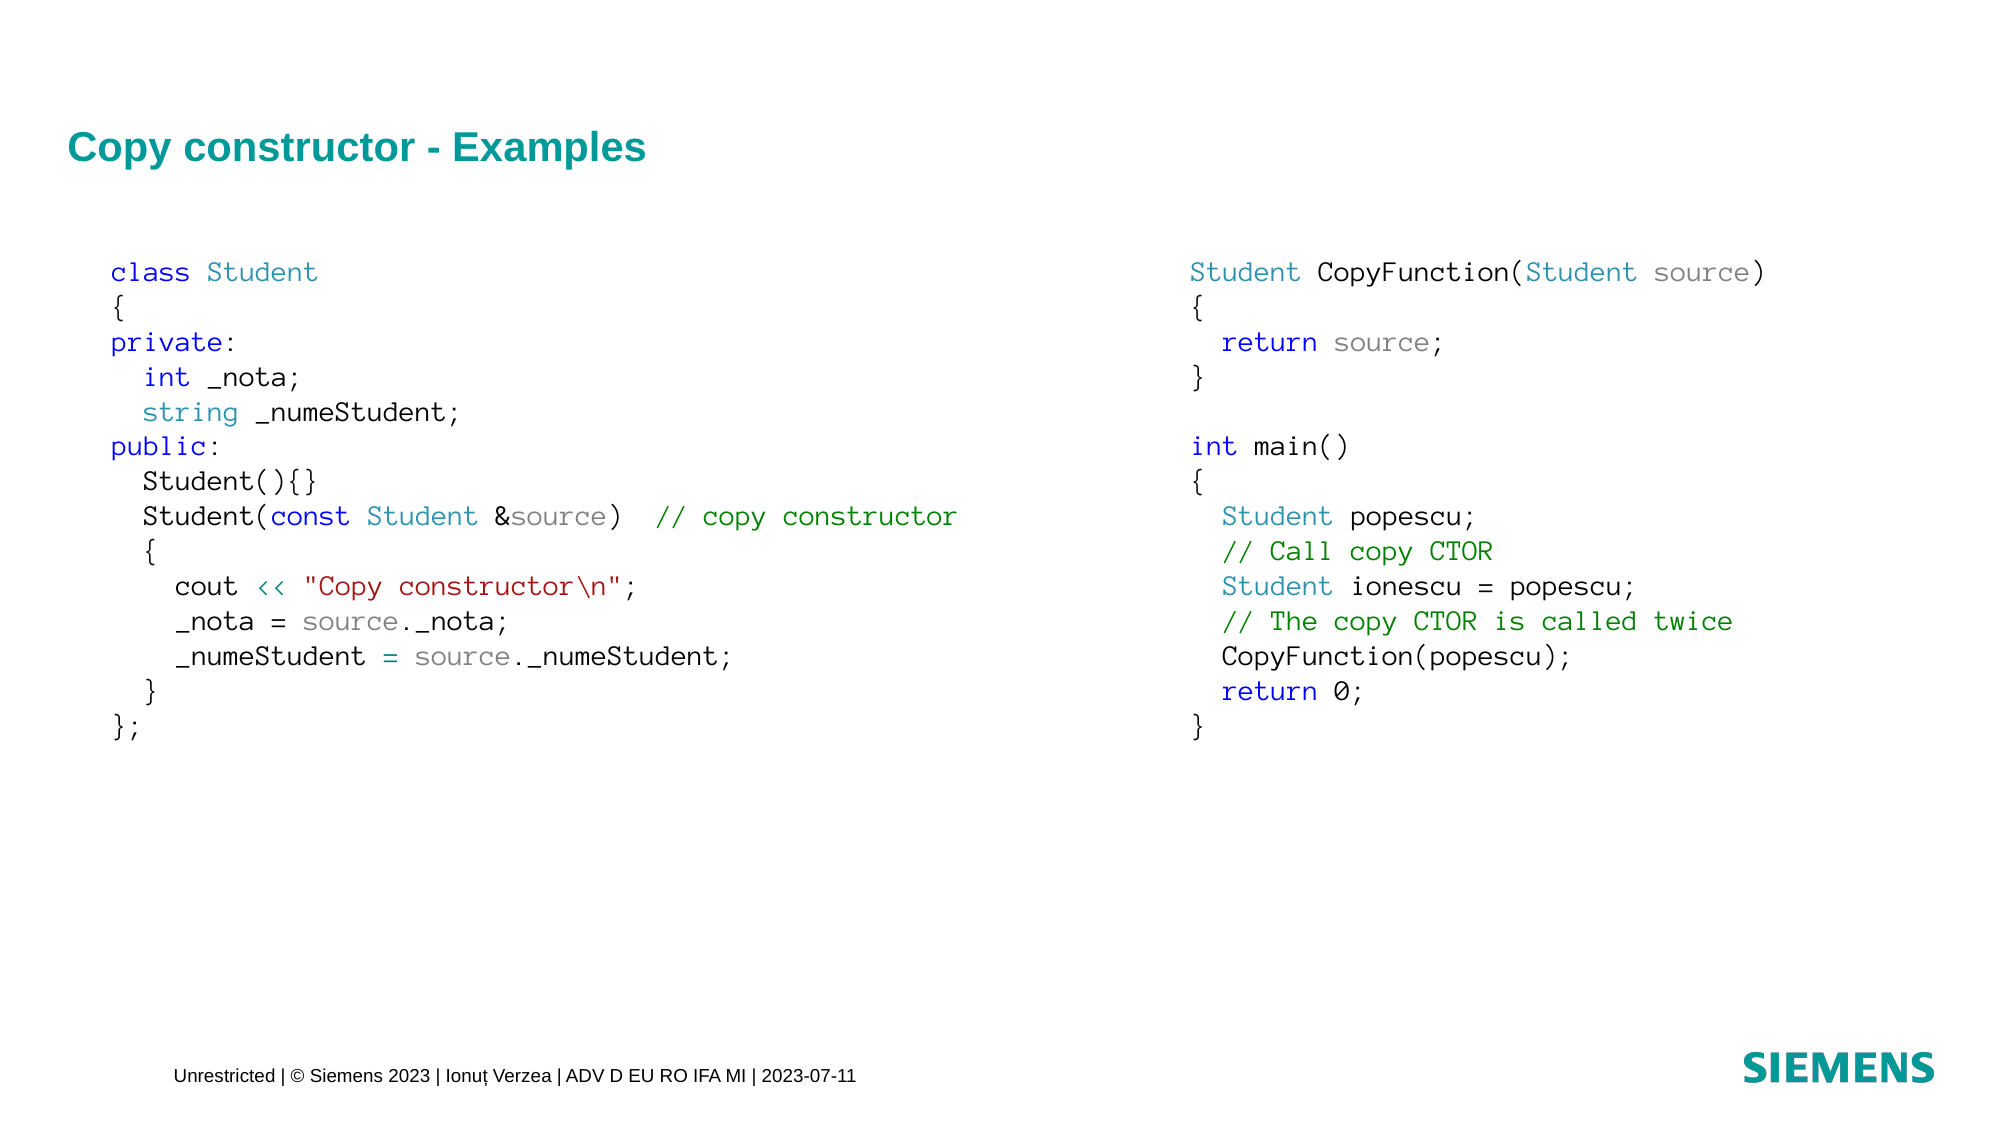

# Copy constructor - Examples
class Student
{
private:
  int _nota;
  string _numeStudent;
public:
  Student(){}
  Student(const Student &source)  // copy constructor
  {
    cout << "Copy constructor\n";
    _nota = source._nota;
    _numeStudent = source._numeStudent;
  }
};
Student CopyFunction(Student source)
{
  return source;
}

int main()
{
  Student popescu;
  // Call copy CTOR
  Student ionescu = popescu;
  // The copy CTOR is called twice
  CopyFunction(popescu);
  return 0;
}
Unrestricted | © Siemens 2023 | Ionuț Verzea | ADV D EU RO IFA MI | 2023-07-11